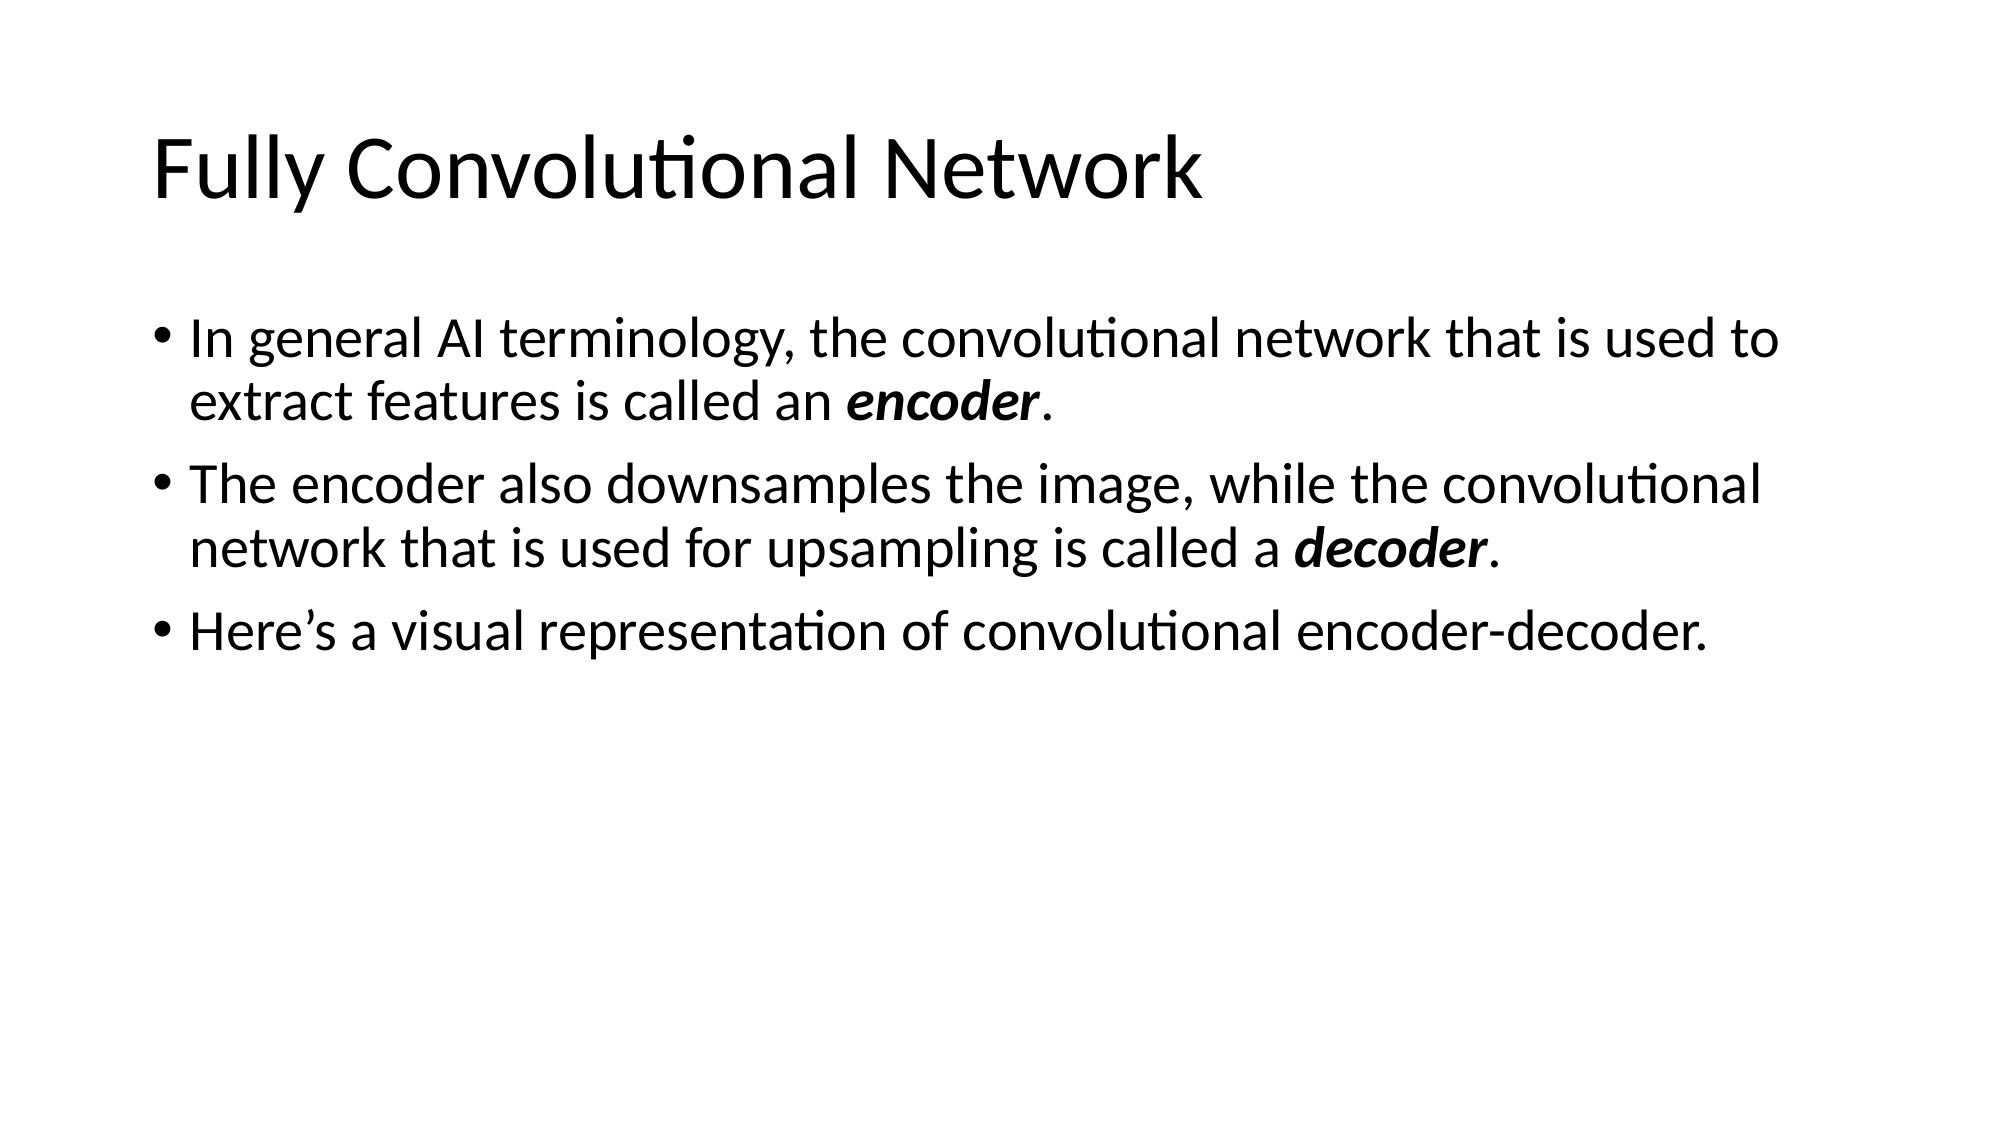

# Fully Convolutional Network
In general AI terminology, the convolutional network that is used to extract features is called an encoder.
The encoder also downsamples the image, while the convolutional network that is used for upsampling is called a decoder.
Here’s a visual representation of convolutional encoder-decoder.